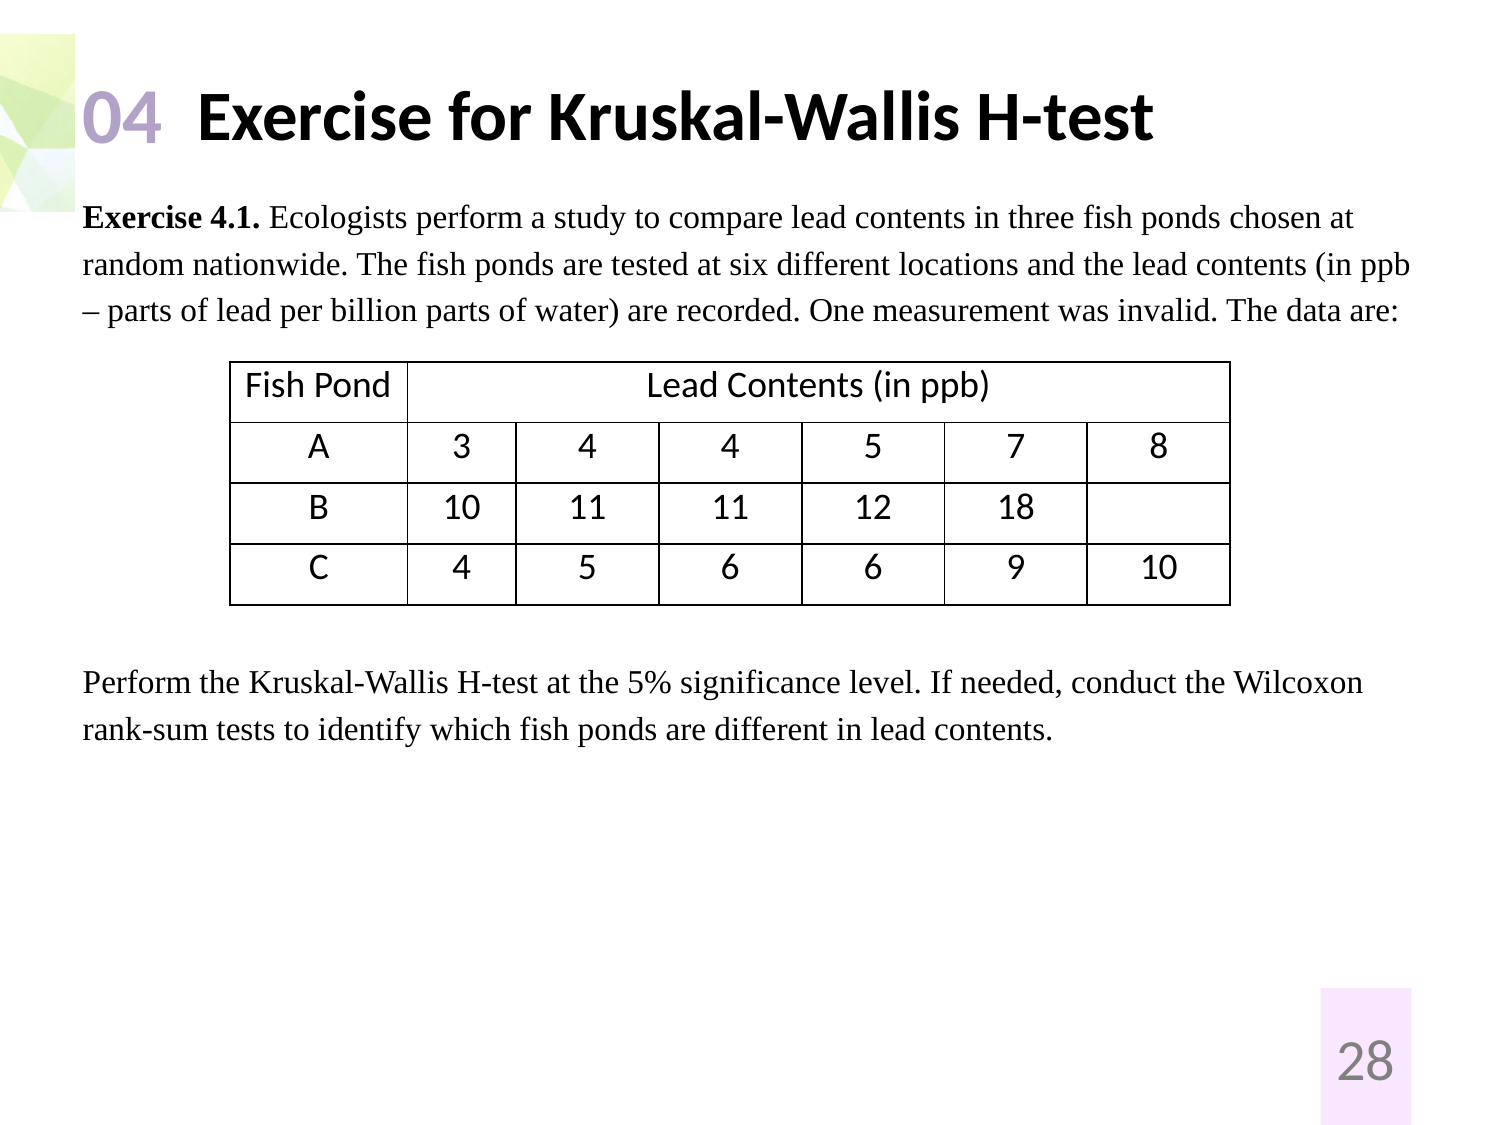

Exercise for Kruskal-Wallis H-test
04
Exercise 4.1. Ecologists perform a study to compare lead contents in three fish ponds chosen at
random nationwide. The fish ponds are tested at six different locations and the lead contents (in ppb
– parts of lead per billion parts of water) are recorded. One measurement was invalid. The data are:

Perform the Kruskal-Wallis H-test at the 5% significance level. If needed, conduct the Wilcoxon
rank-sum tests to identify which fish ponds are different in lead contents.
| Fish Pond | Lead Contents (in ppb) |  |  |  |  |  |
| --- | --- | --- | --- | --- | --- | --- |
| A | 3 | 4 | 4 | 5 | 7 | 8 |
| B | 10 | 11 | 11 | 12 | 18 |  |
| C | 4 | 5 | 6 | 6 | 9 | 10 |
28